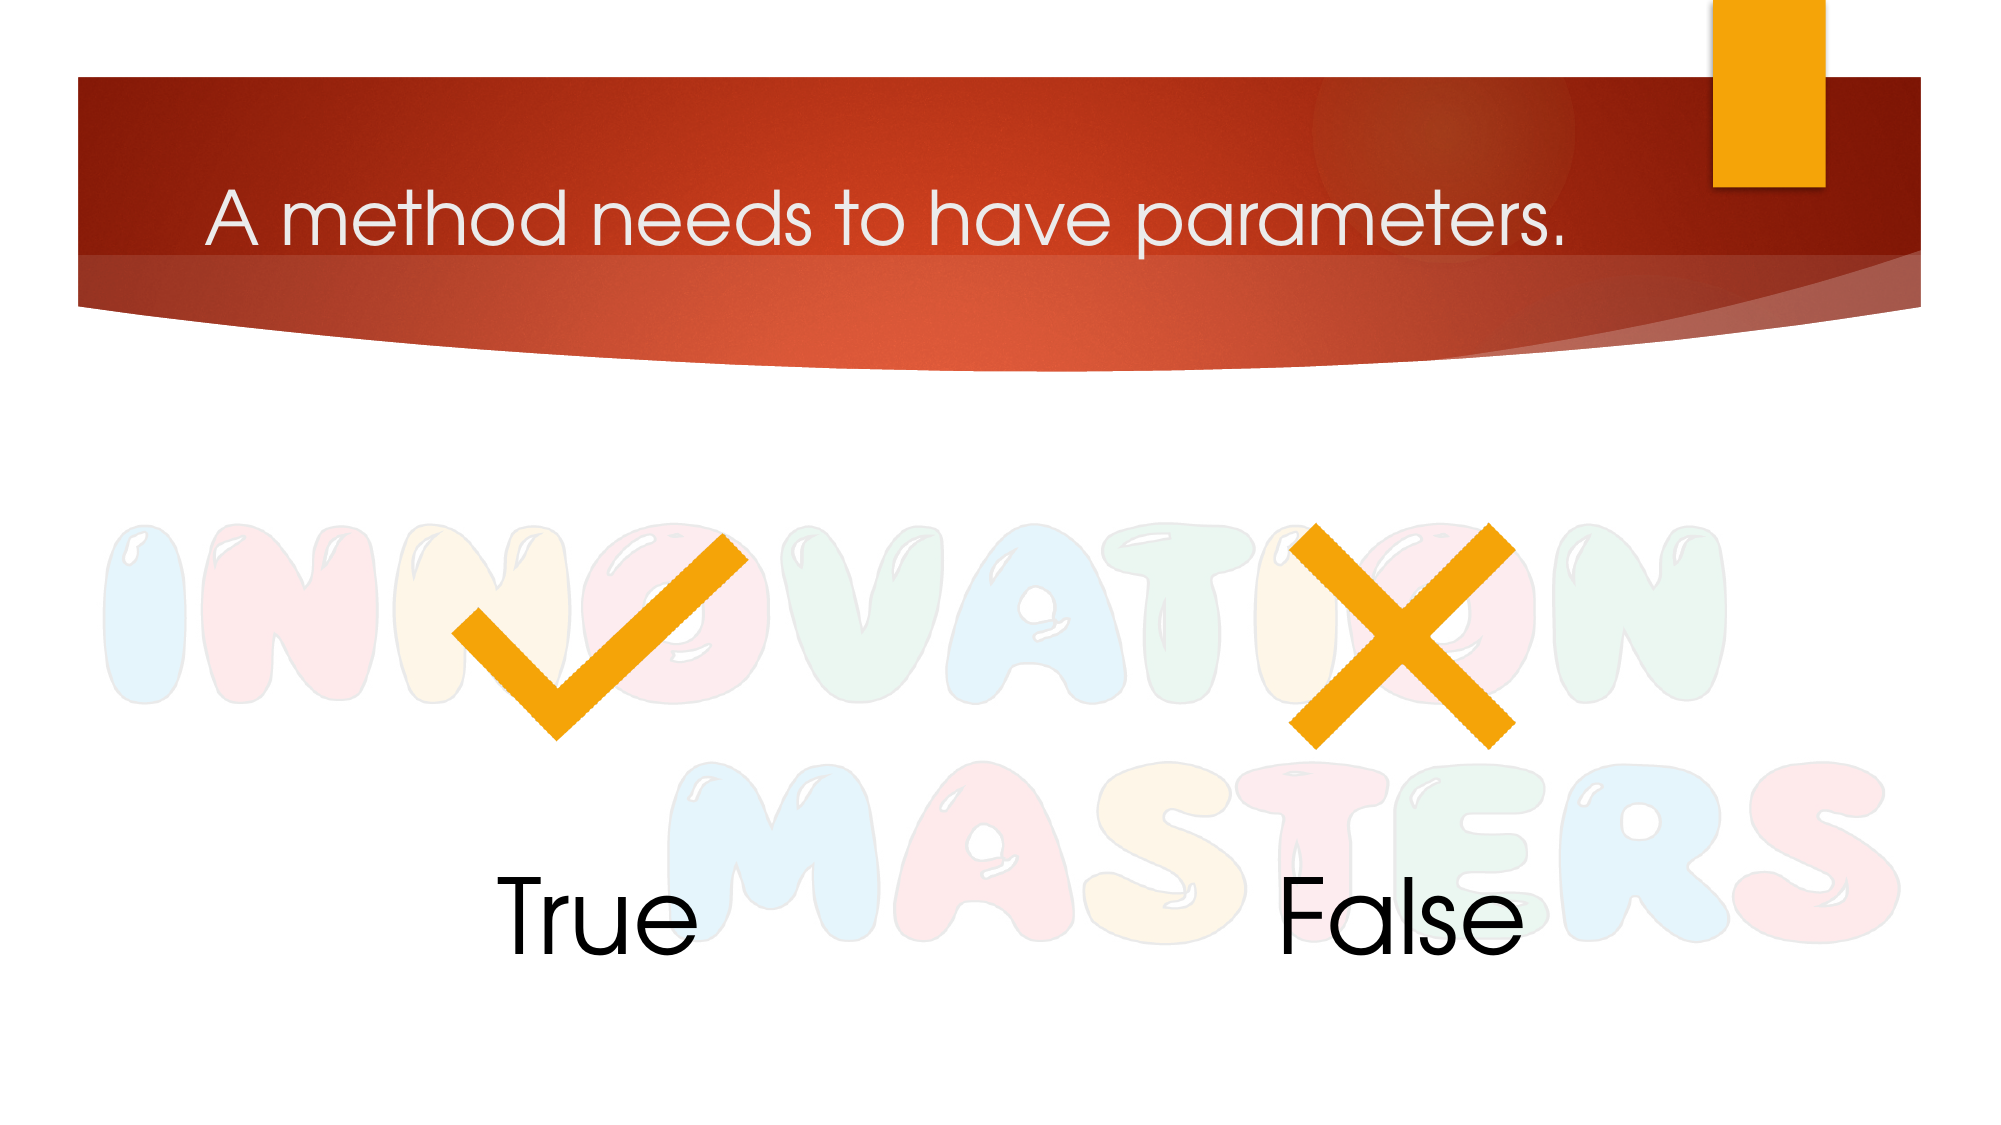

# A method needs to have parameters.
True
False